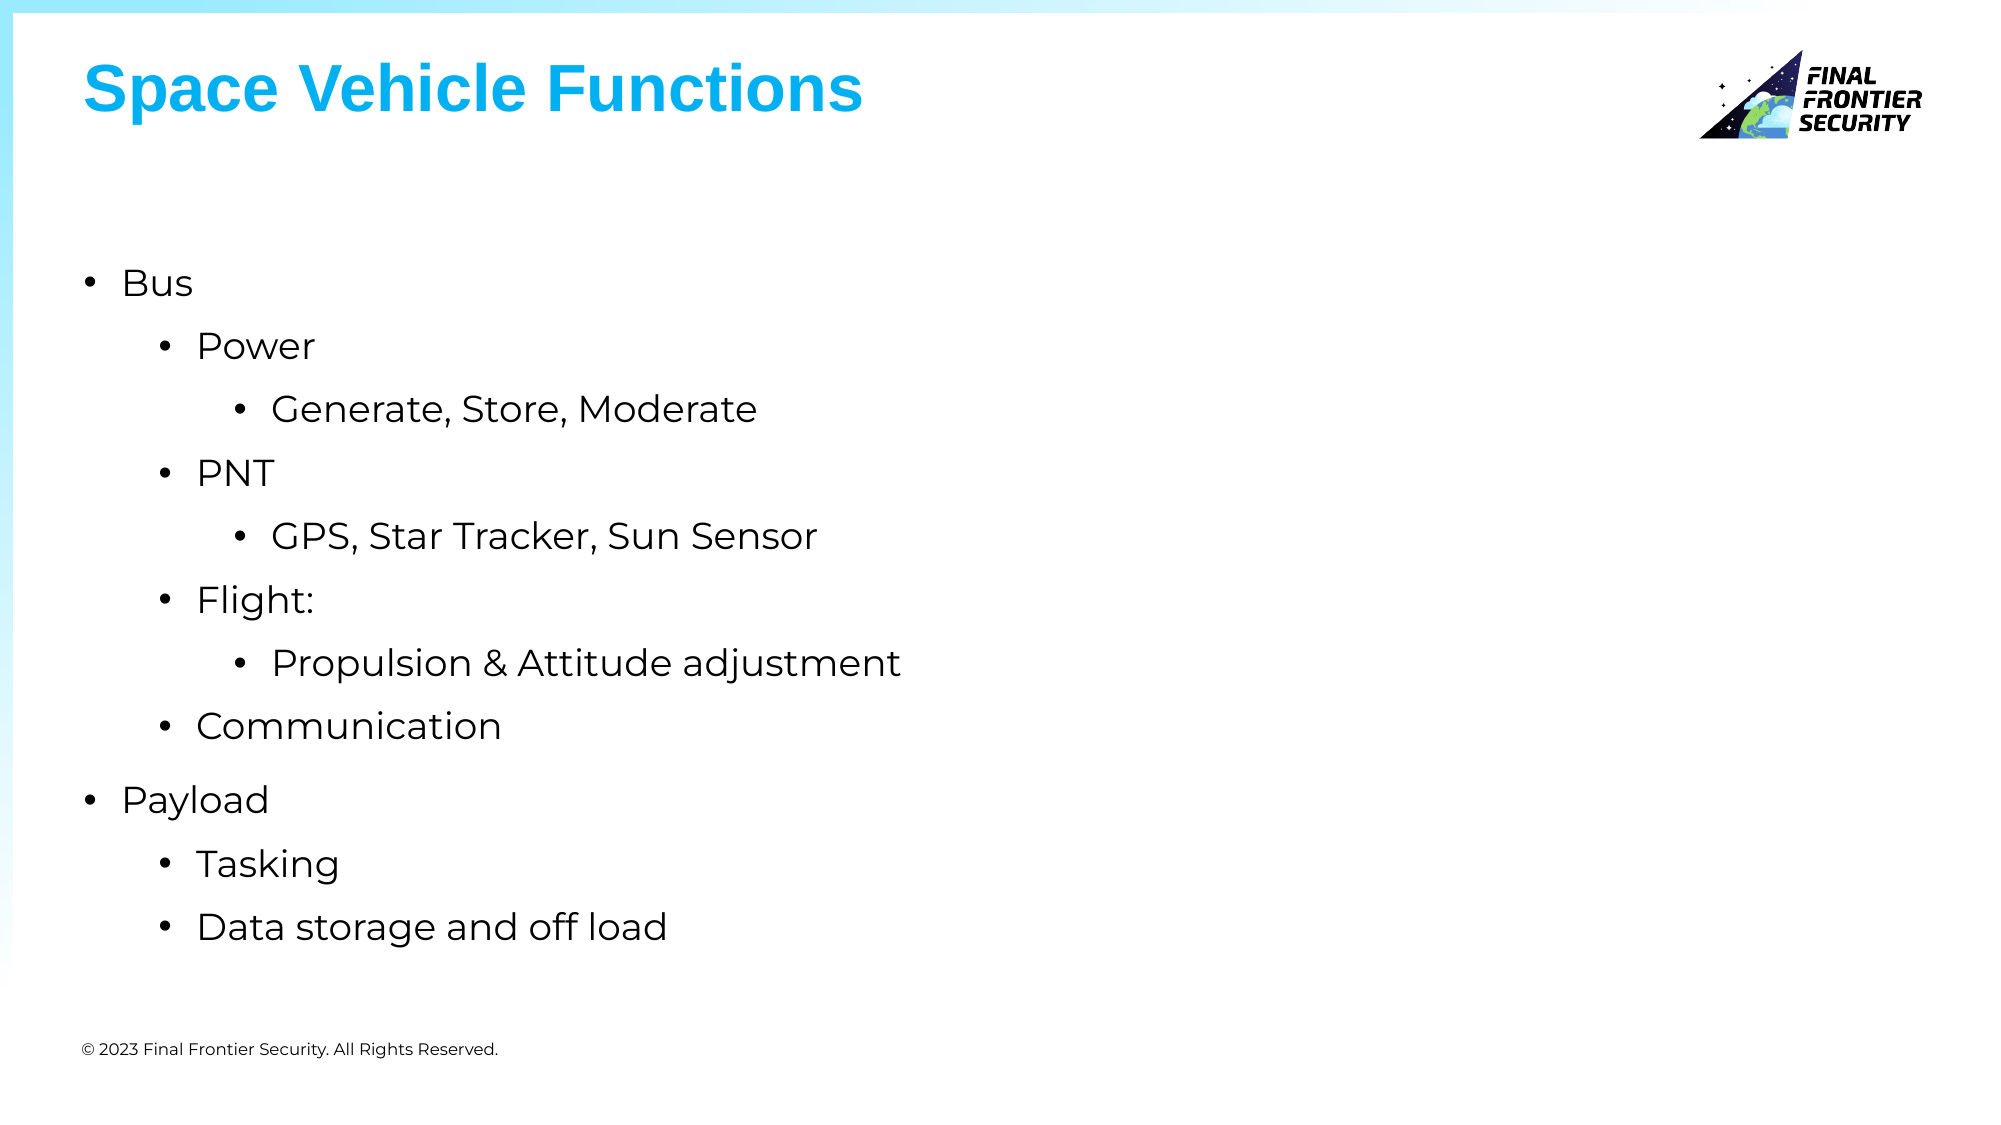

# Space Vehicle Functions
Bus
Power
Generate, Store, Moderate
PNT
GPS, Star Tracker, Sun Sensor
Flight:
Propulsion & Attitude adjustment
Communication
Payload
Tasking
Data storage and off load